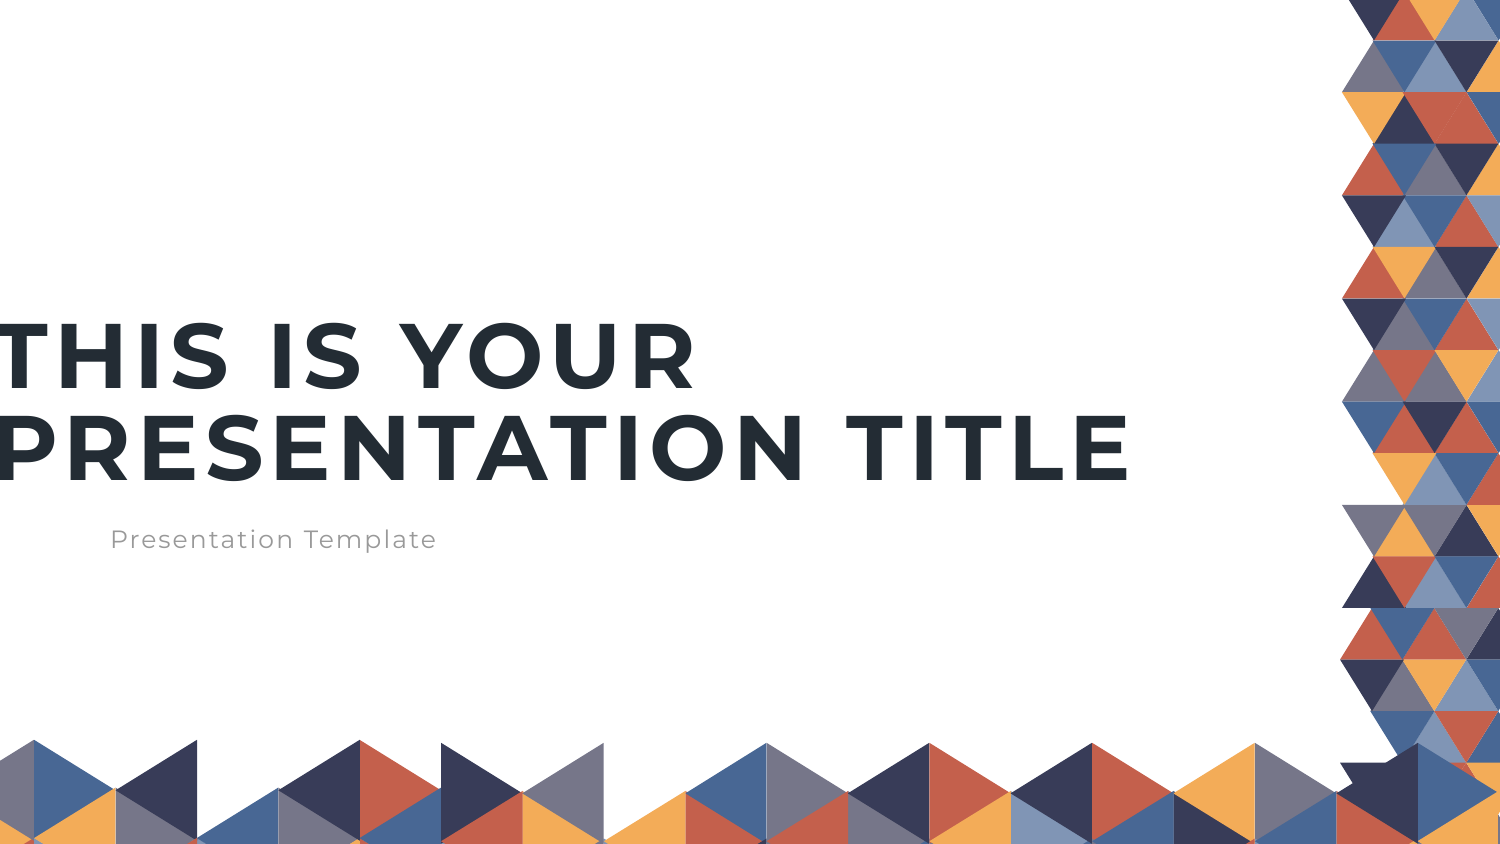

THIS IS YOUR
PRESENTATION TITLE

Presentation Template